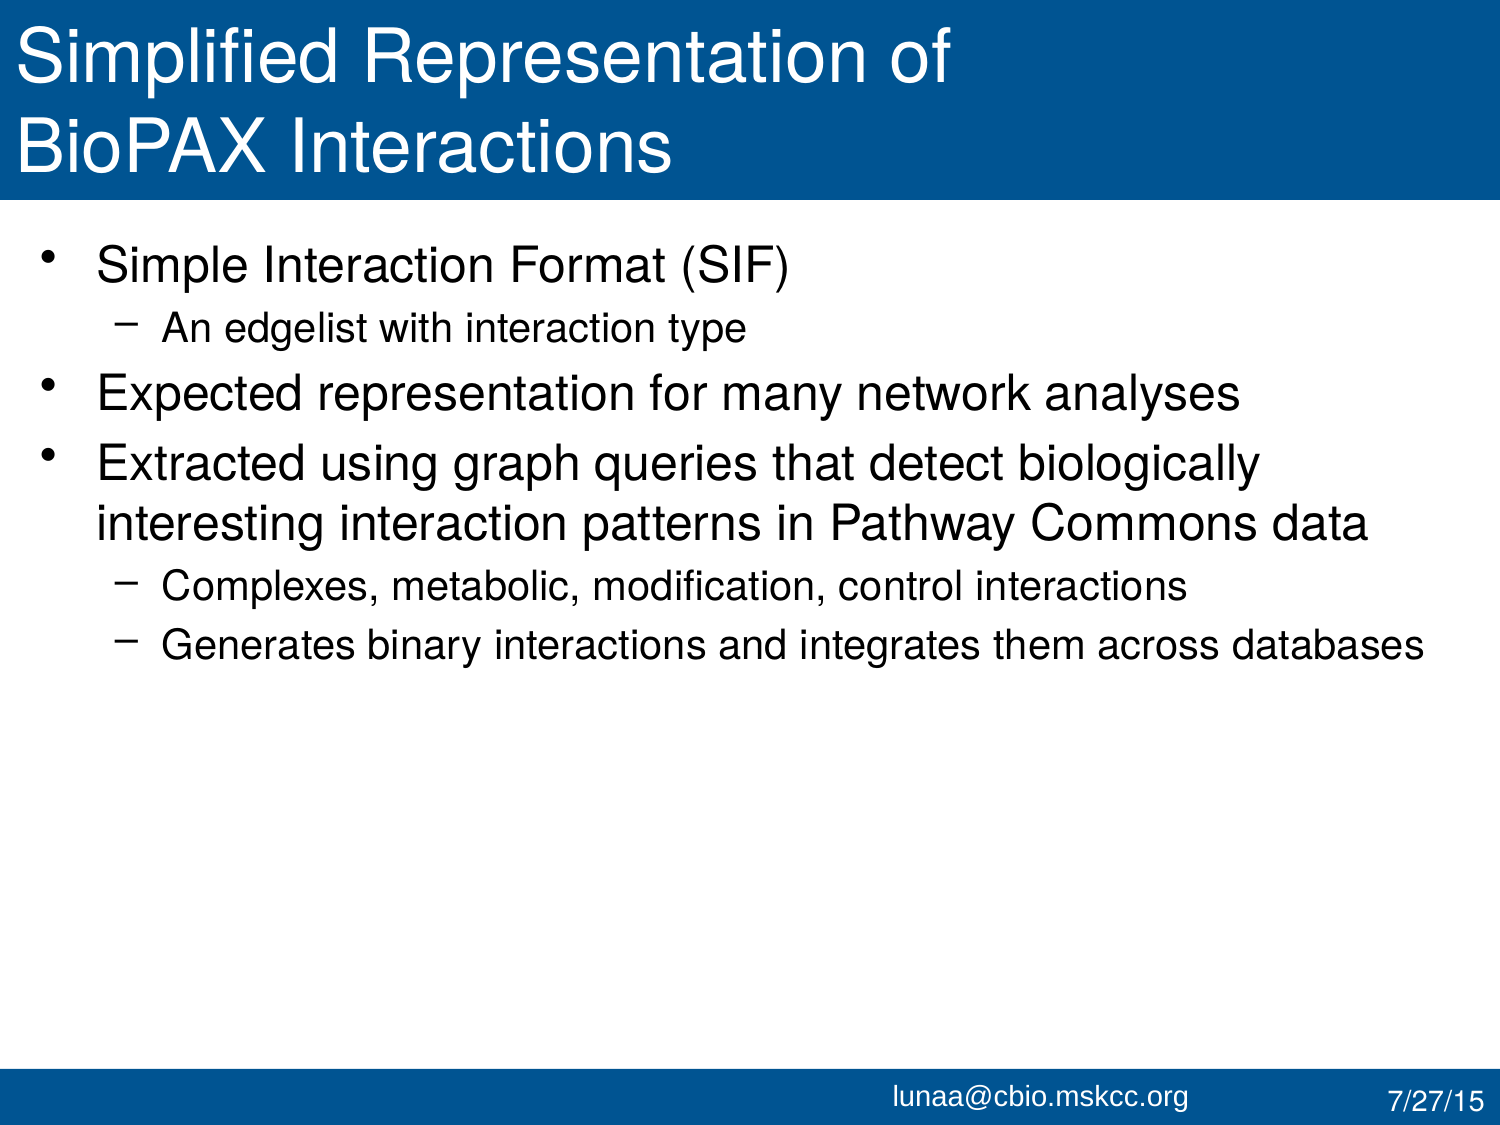

# Simplified Representation of BioPAX Interactions
Simple Interaction Format (SIF)
An edgelist with interaction type
Expected representation for many network analyses
Extracted using graph queries that detect biologically interesting interaction patterns in Pathway Commons data
Complexes, metabolic, modification, control interactions
Generates binary interactions and integrates them across databases
7/27/15